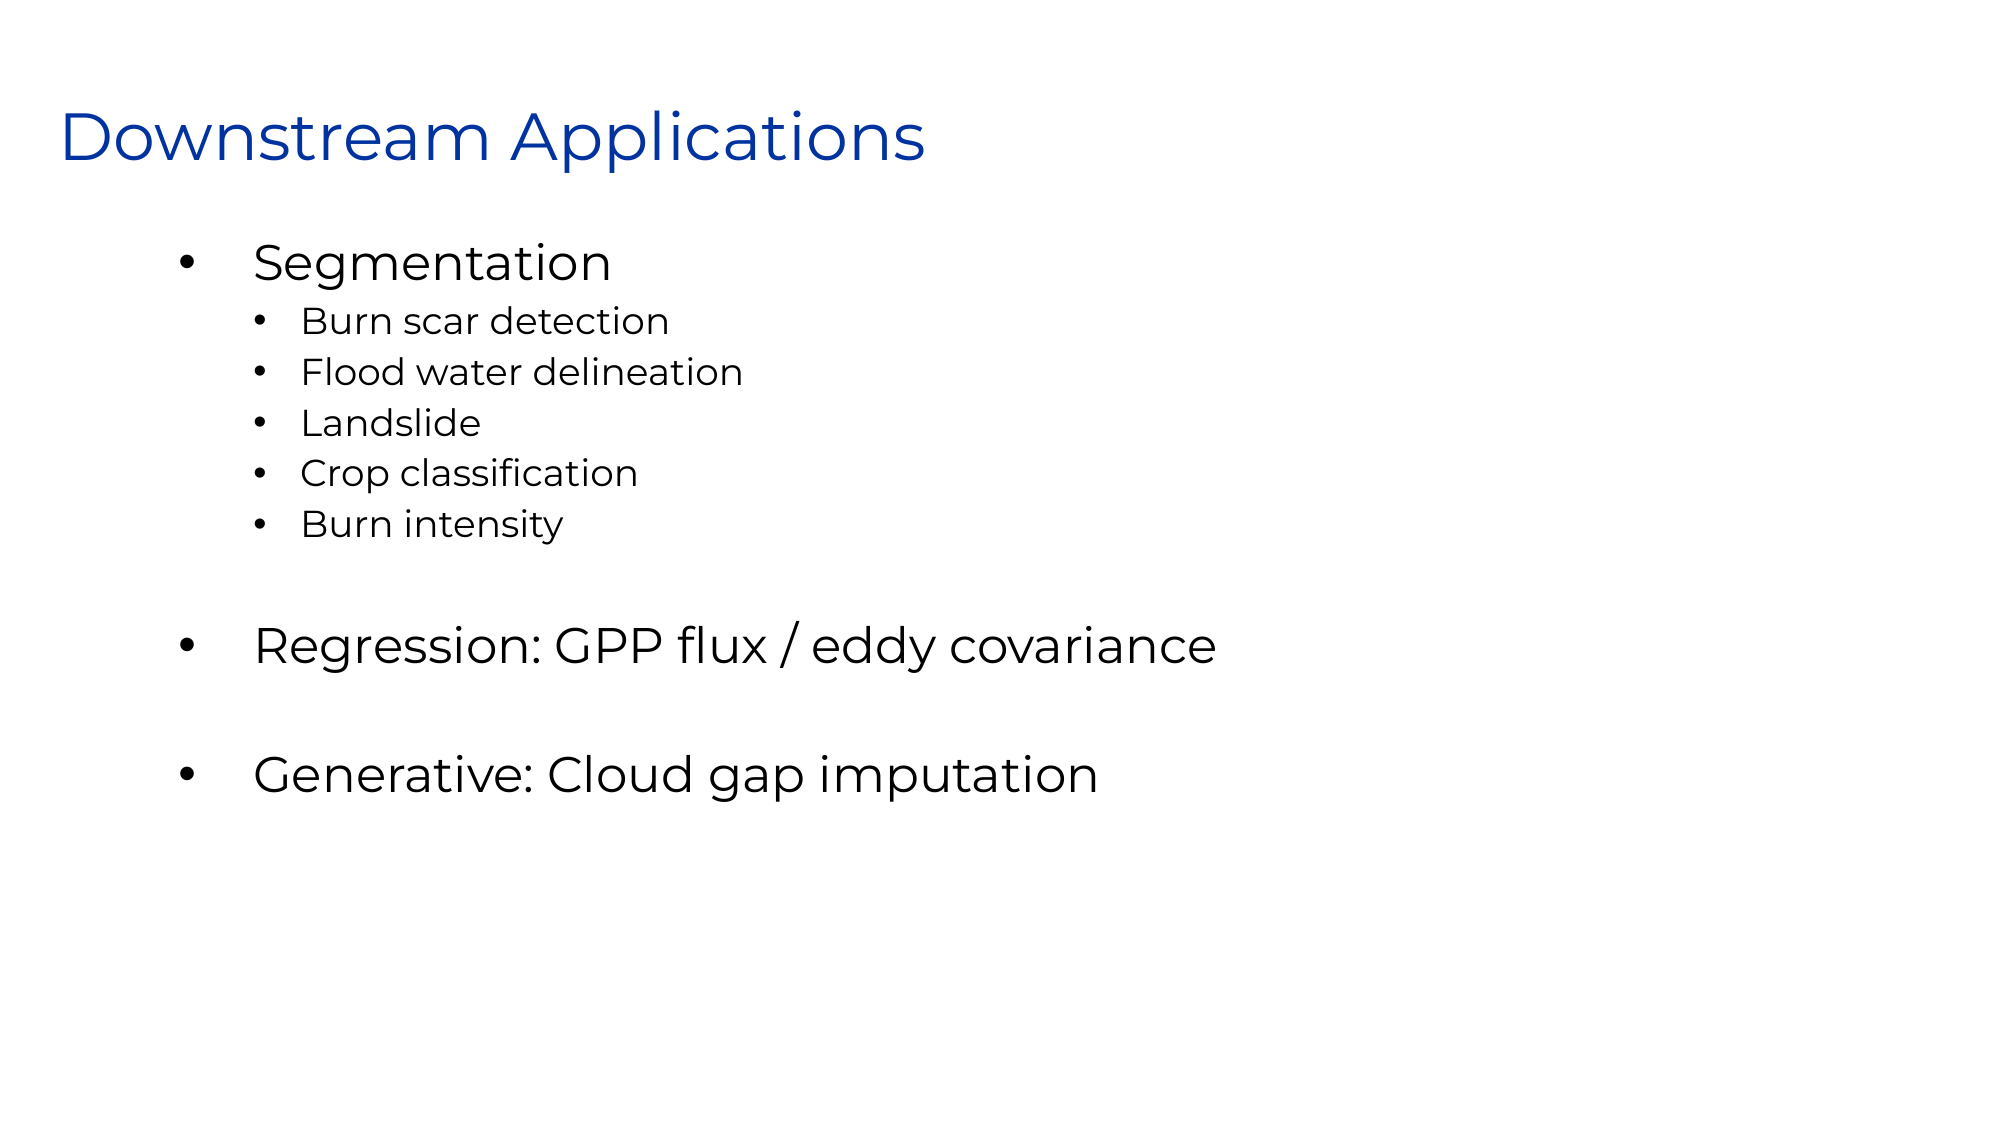

# Downstream Applications
Segmentation
Burn scar detection
Flood water delineation
Landslide
Crop classification
Burn intensity
Regression: GPP flux / eddy covariance
Generative: Cloud gap imputation
14